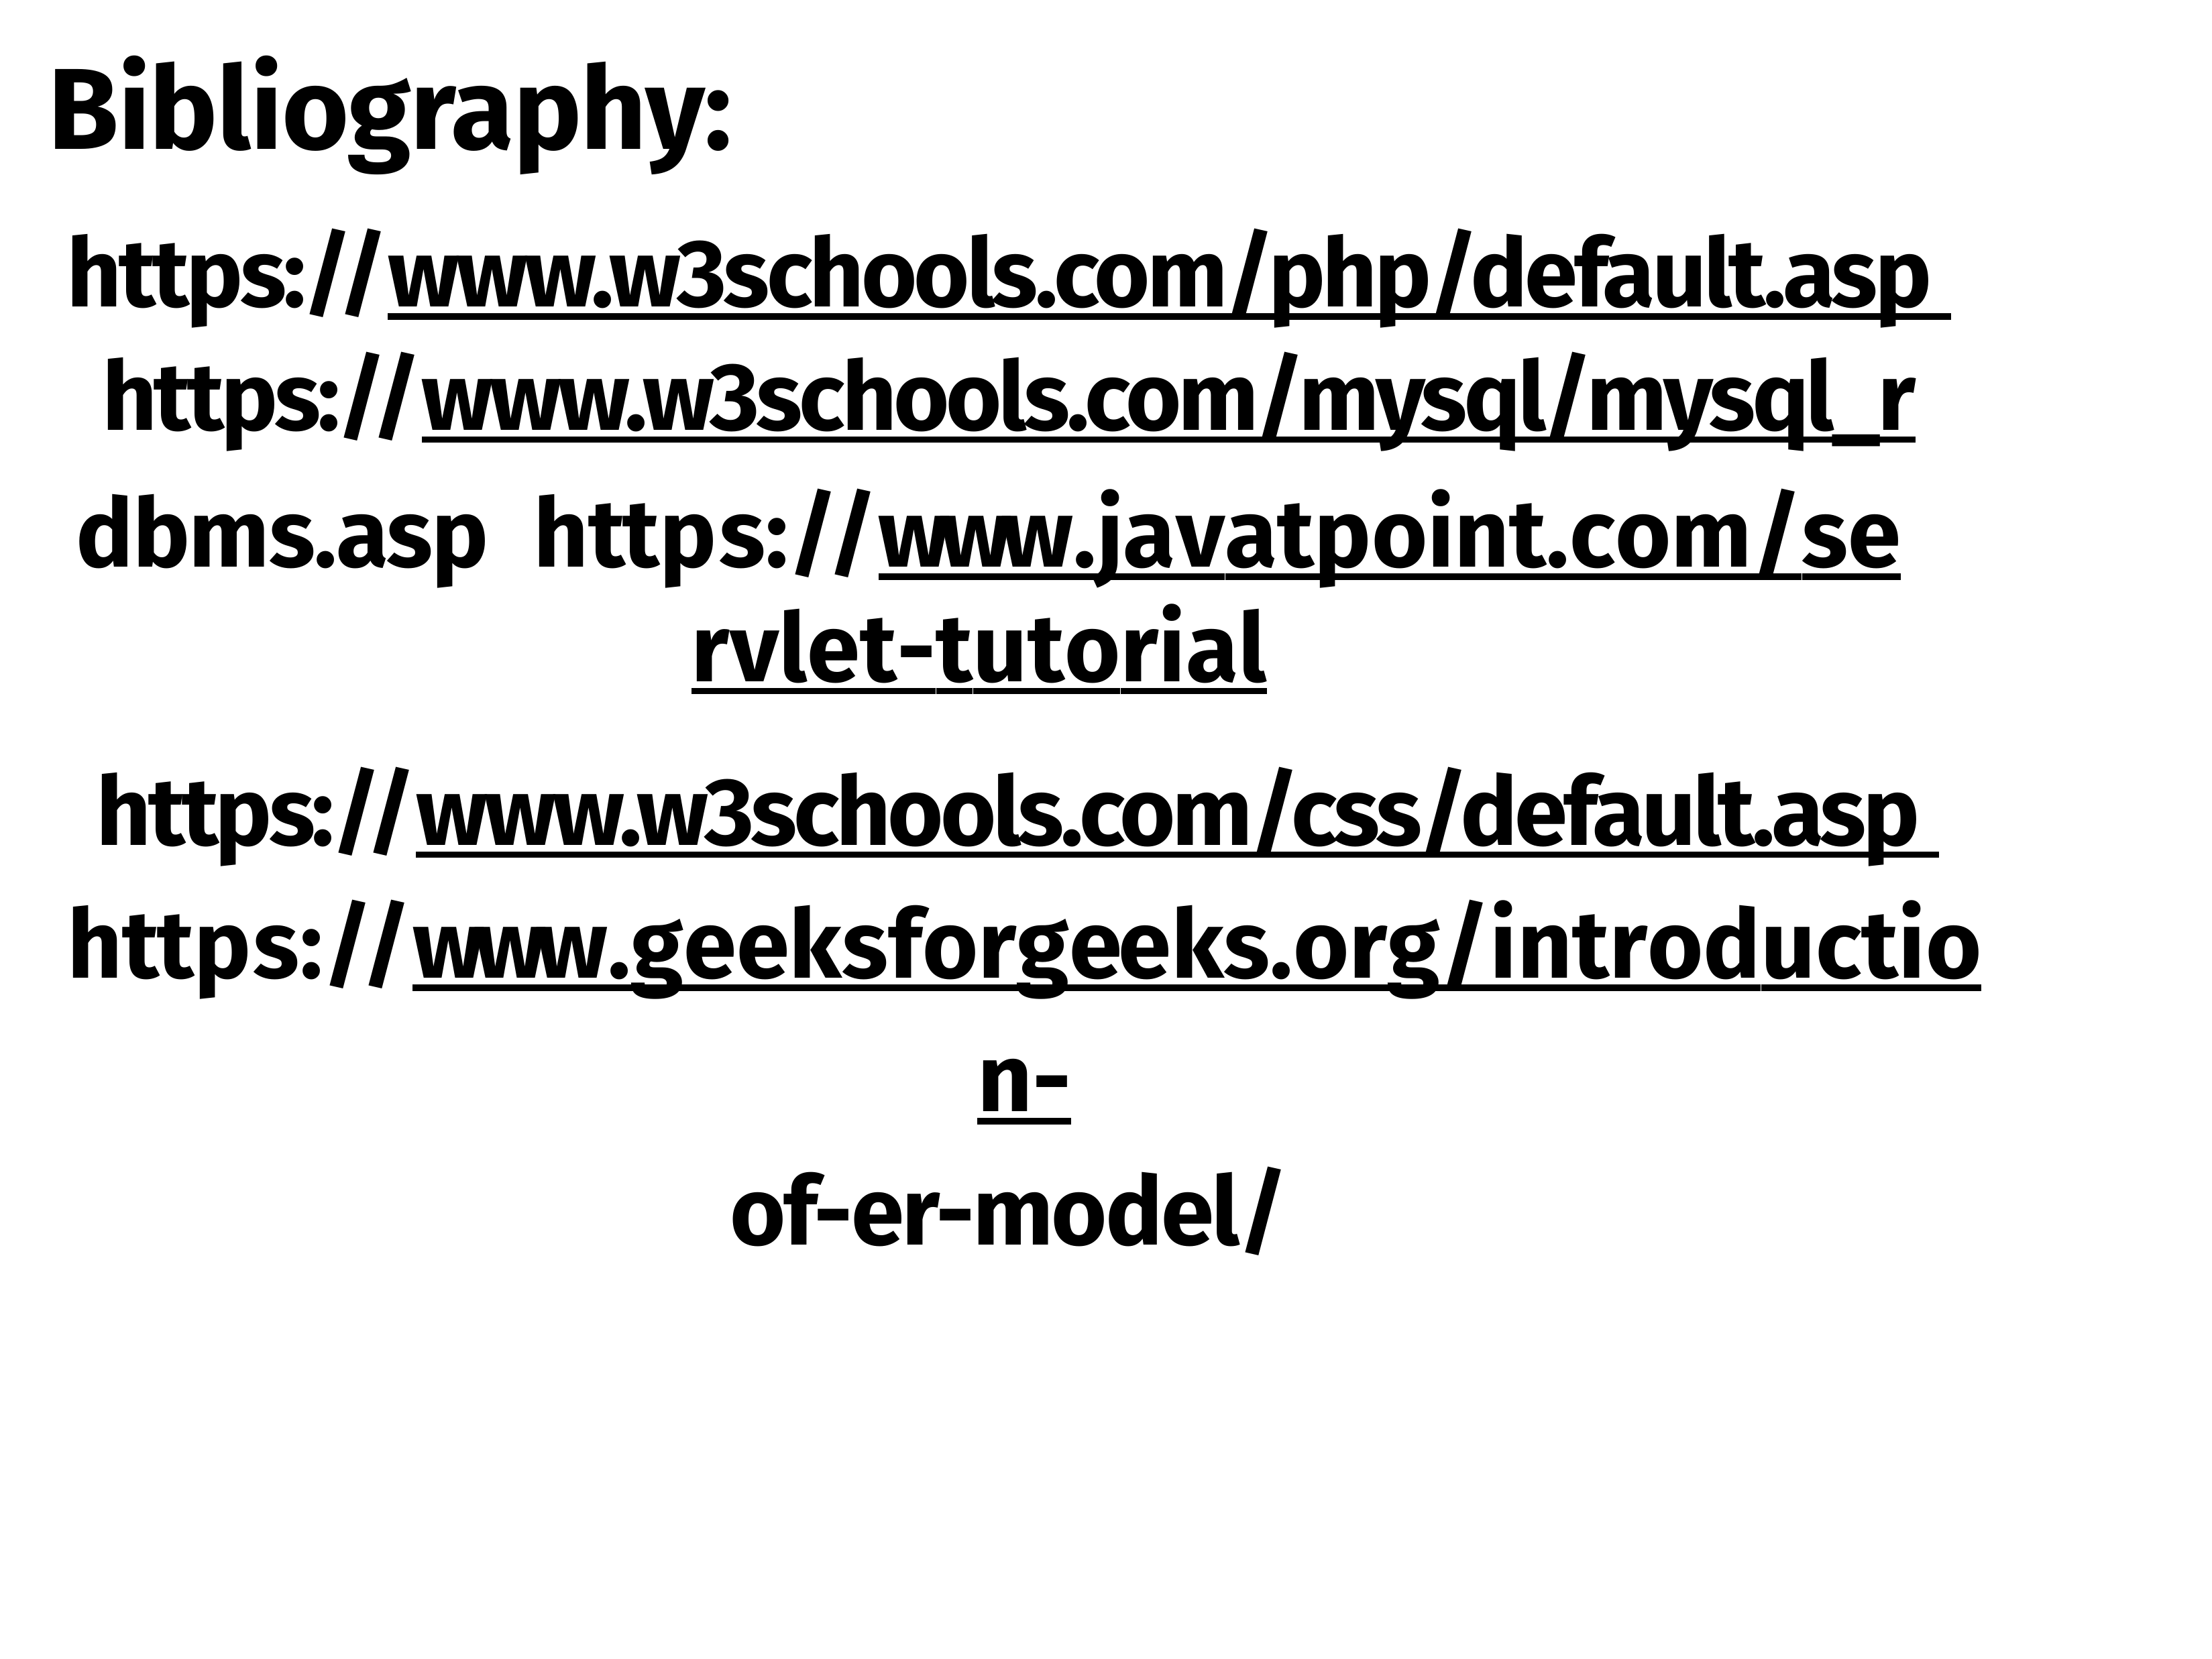

# Bibliography:
https://www.w3schools.com/php/default.asp  https://www.w3schools.com/mysql/mysql_r
dbms.asp  https://www.javatpoint.com/servlet-tutorial
https://www.w3schools.com/css/default.asp  https://www.geeksforgeeks.org/introduction-
of-er-model/